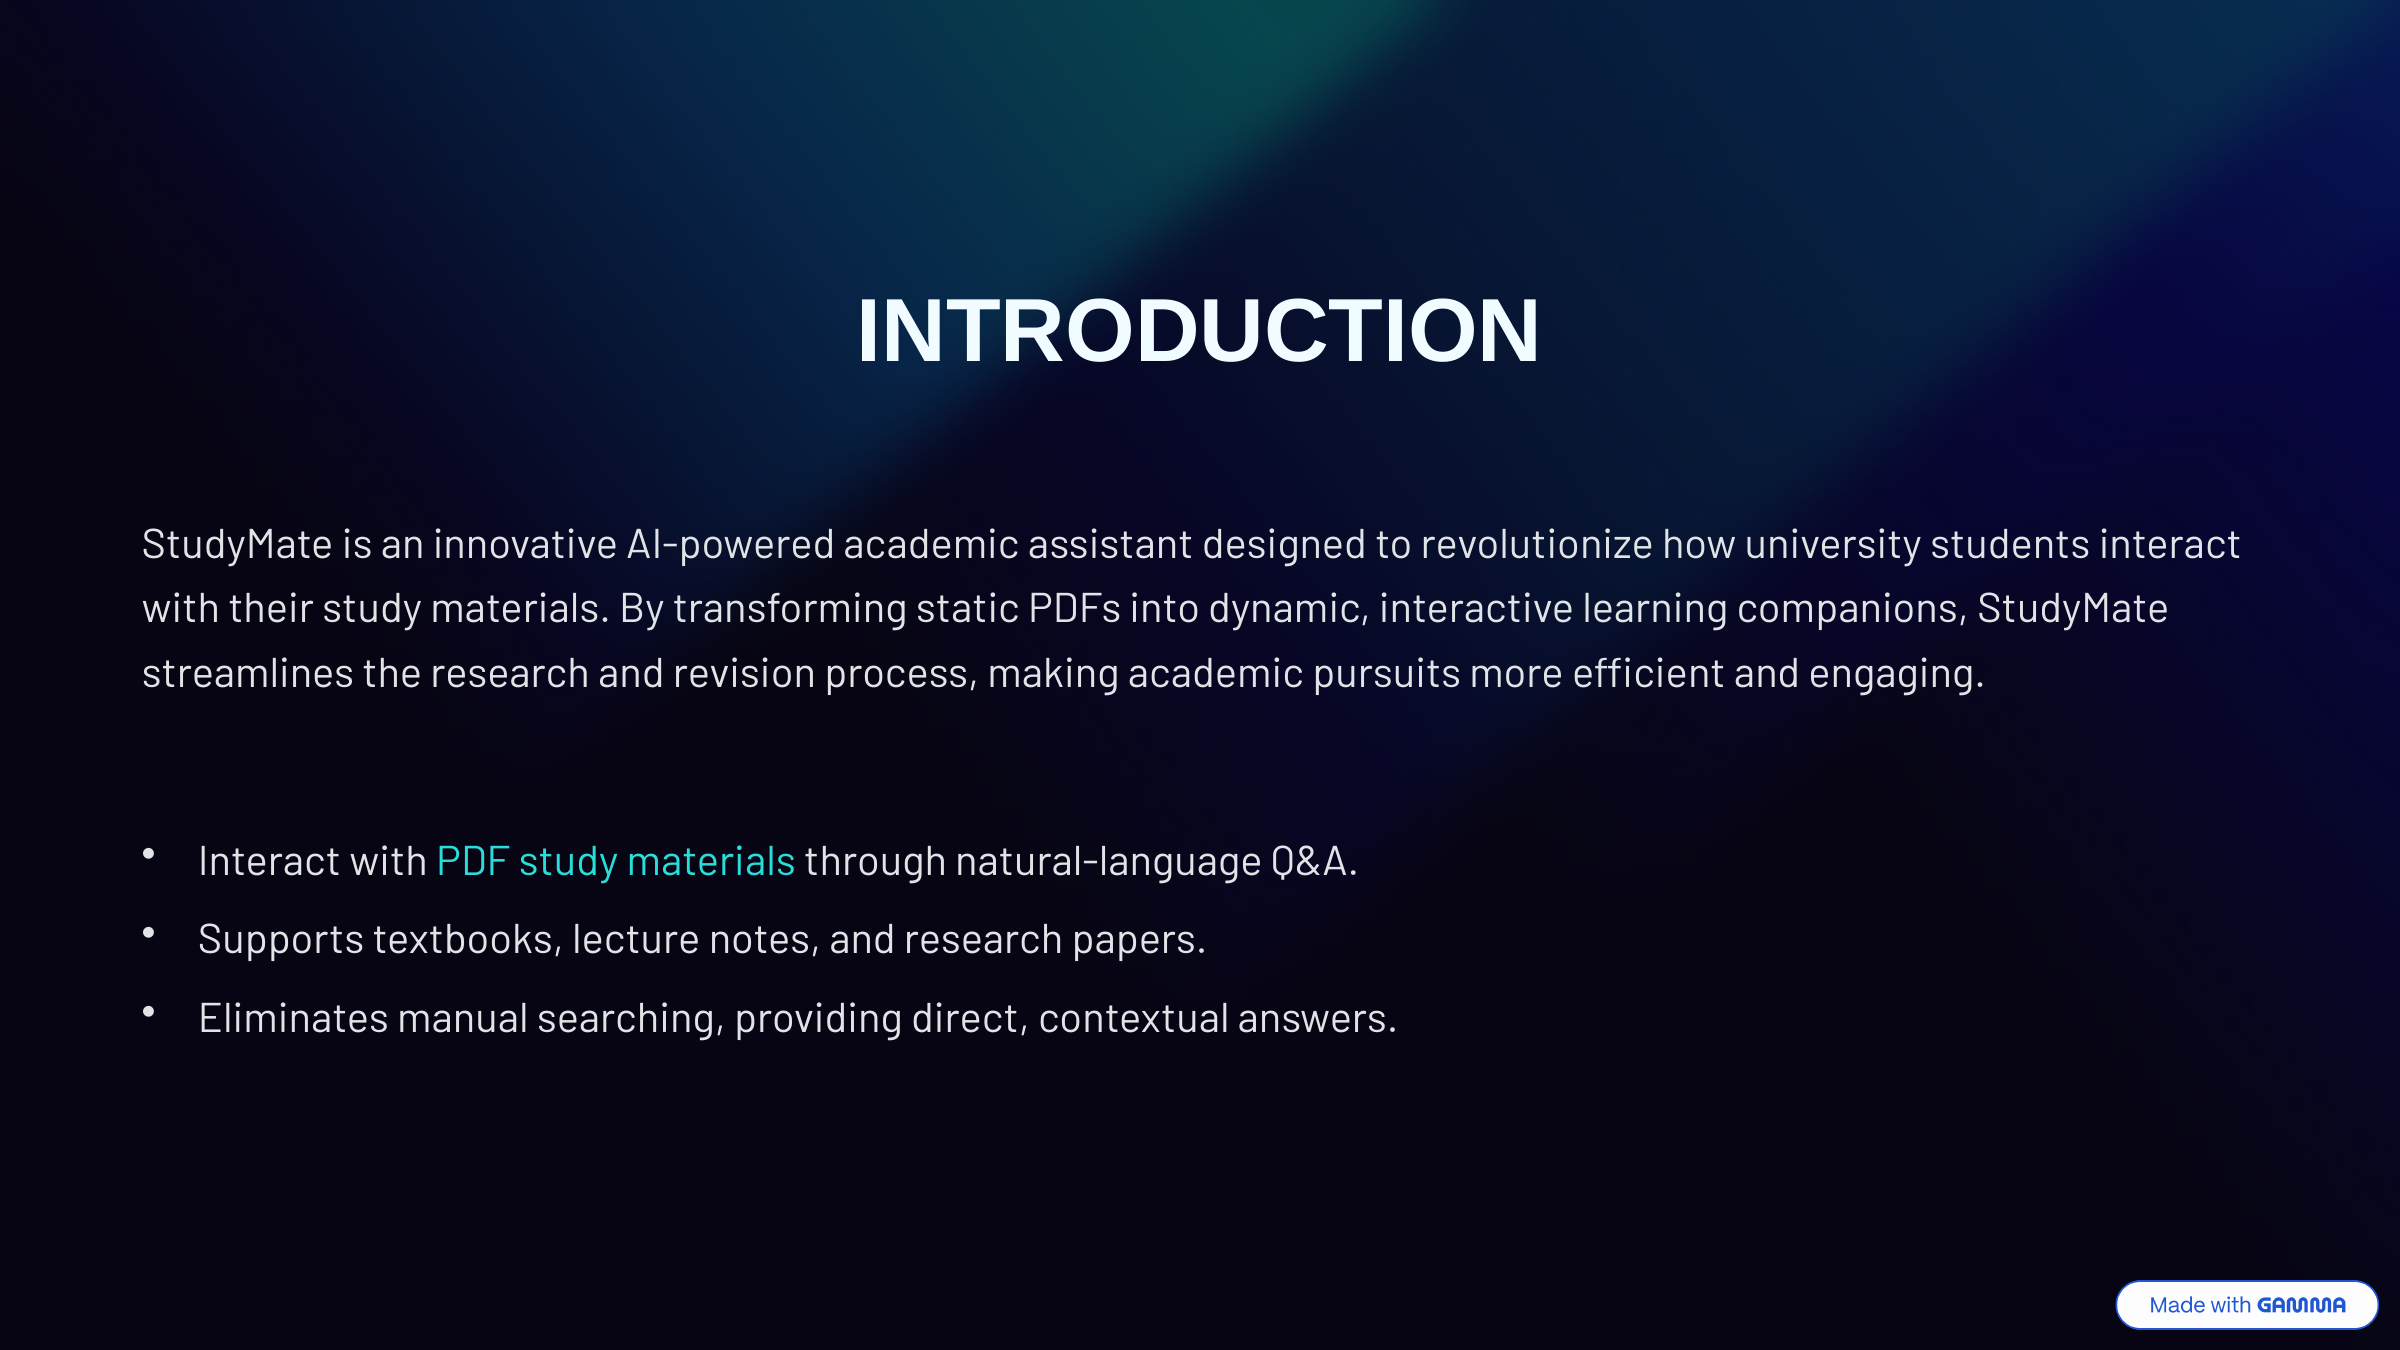

INTRODUCTION
StudyMate is an innovative AI-powered academic assistant designed to revolutionize how university students interact with their study materials. By transforming static PDFs into dynamic, interactive learning companions, StudyMate streamlines the research and revision process, making academic pursuits more efficient and engaging.
Interact with PDF study materials through natural-language Q&A.
Supports textbooks, lecture notes, and research papers.
Eliminates manual searching, providing direct, contextual answers.